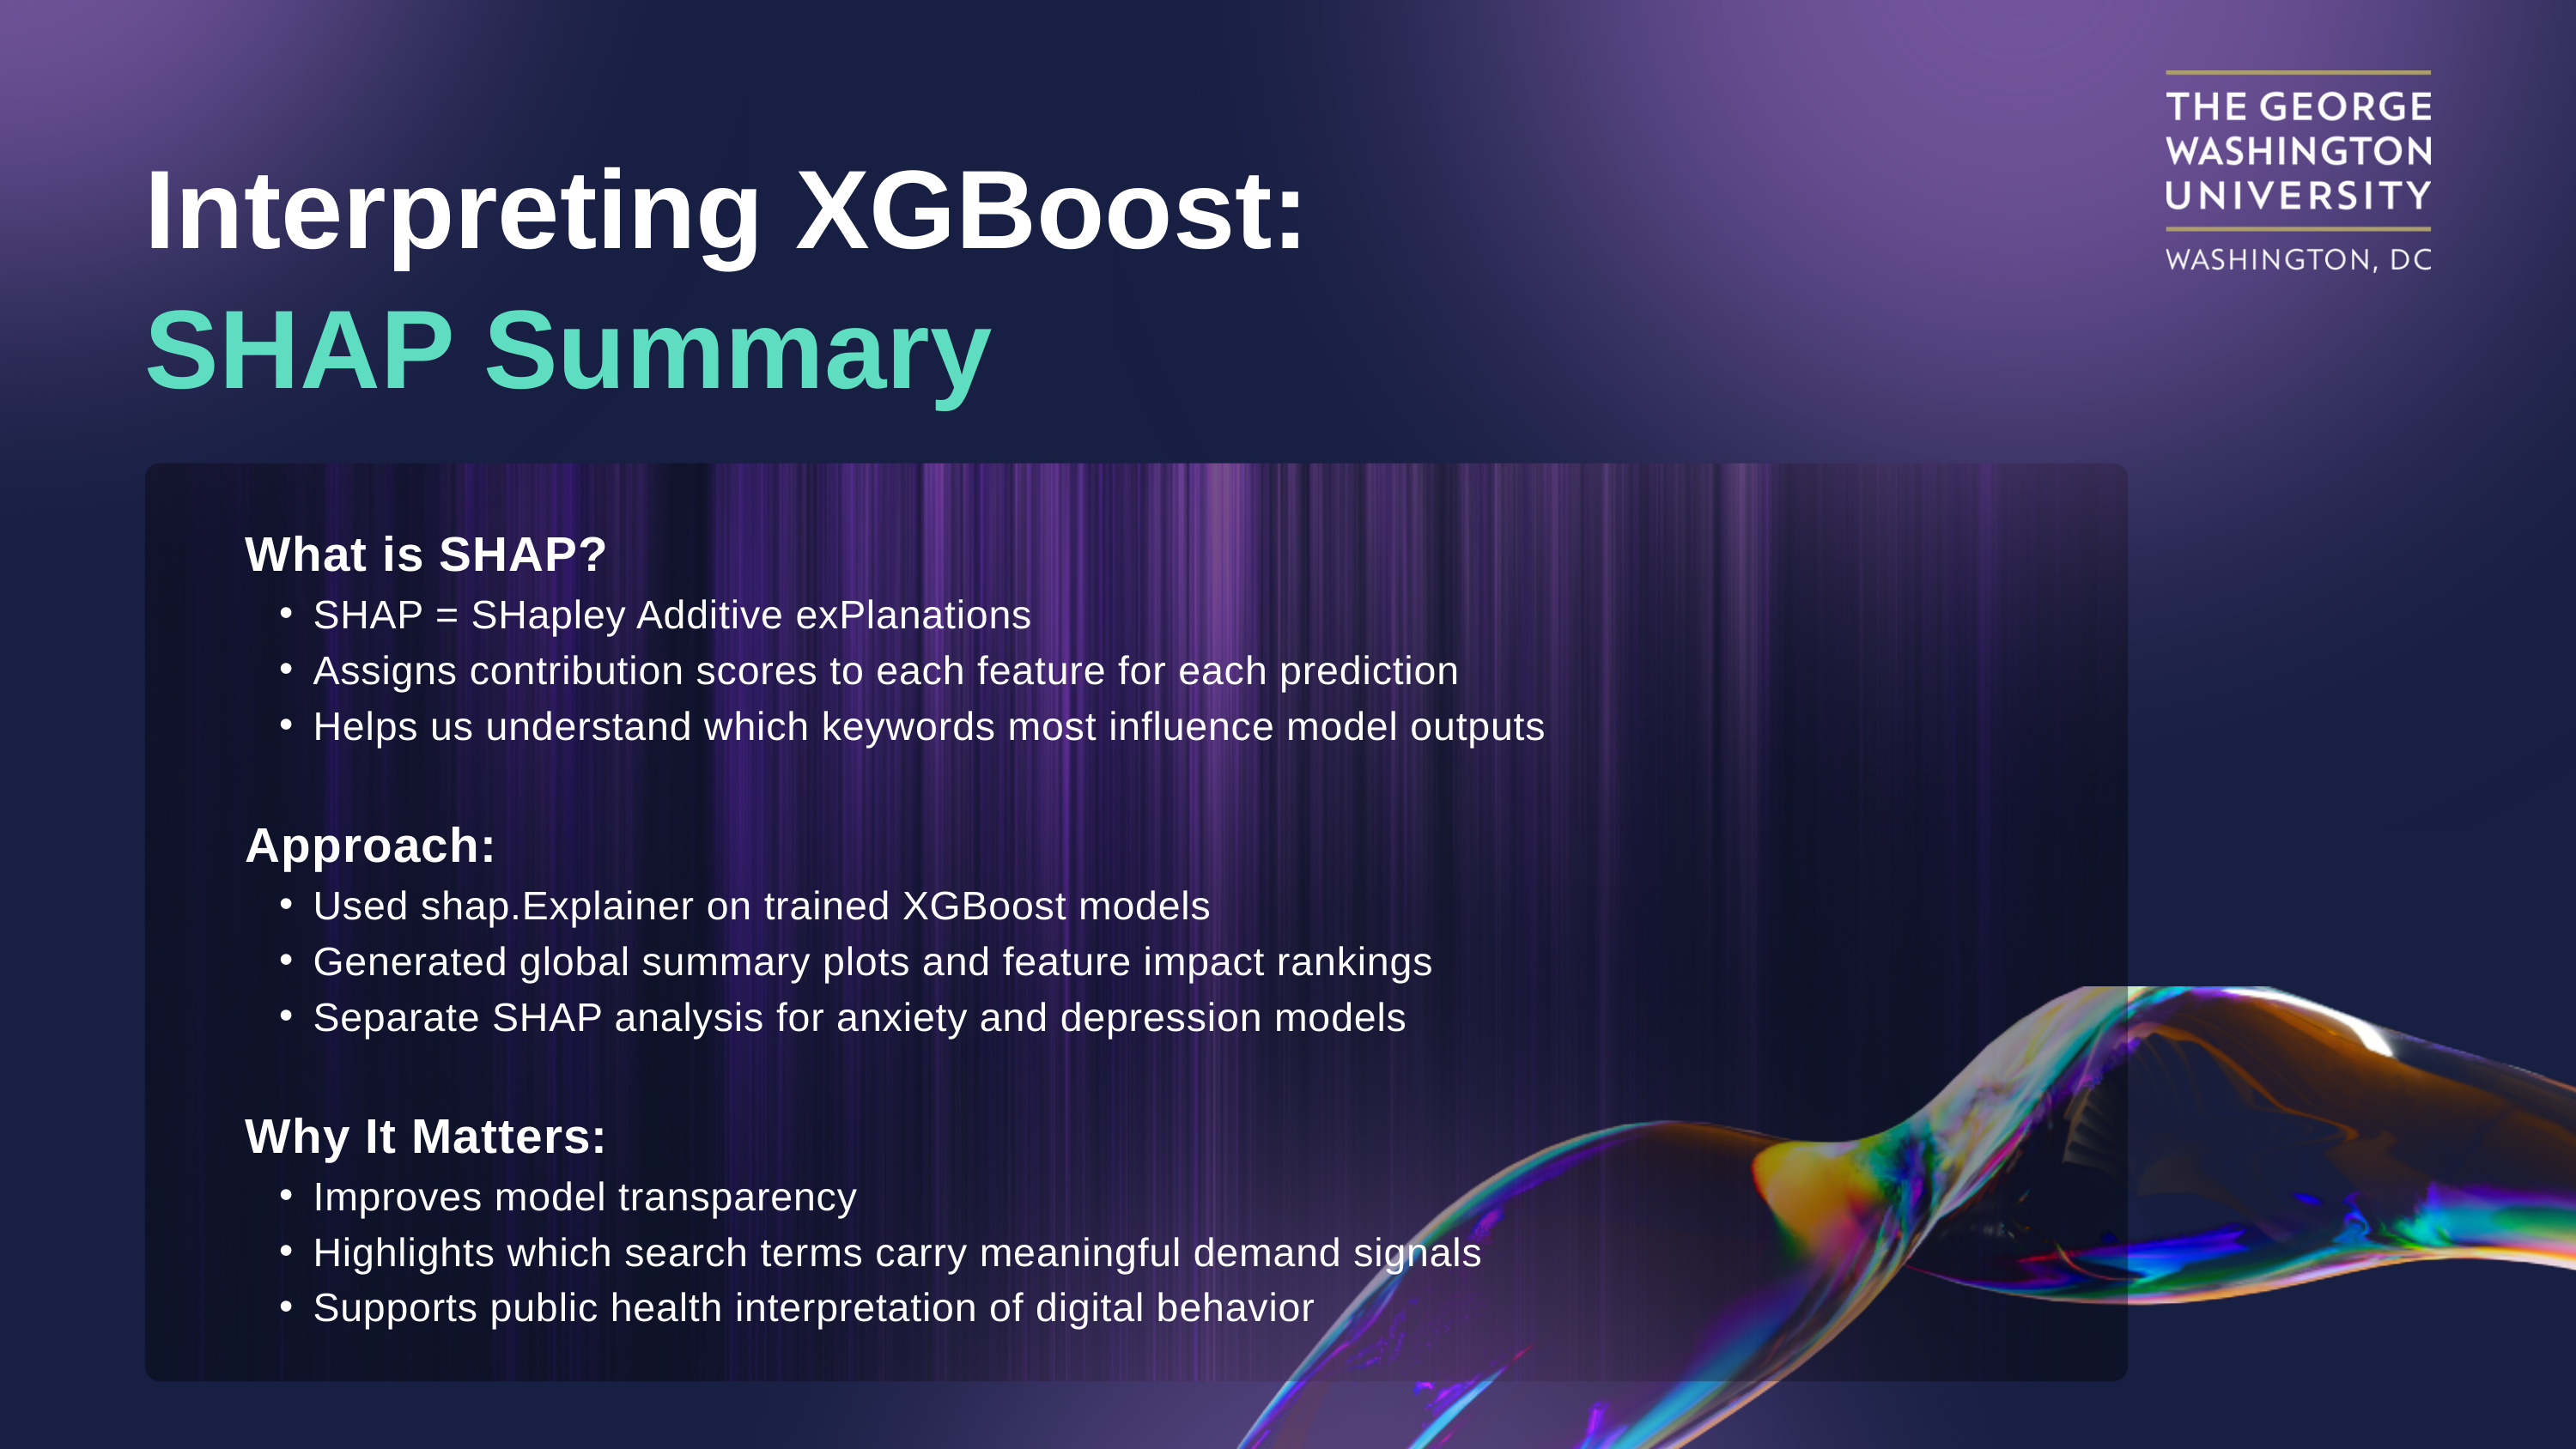

Interpreting XGBoost:
SHAP Summary

What is SHAP?
SHAP = SHapley Additive exPlanations
Assigns contribution scores to each feature for each prediction
Helps us understand which keywords most influence model outputs

Approach:
Used shap.Explainer on trained XGBoost models
Generated global summary plots and feature impact rankings
Separate SHAP analysis for anxiety and depression models

Why It Matters:
Improves model transparency
Highlights which search terms carry meaningful demand signals
Supports public health interpretation of digital behavior